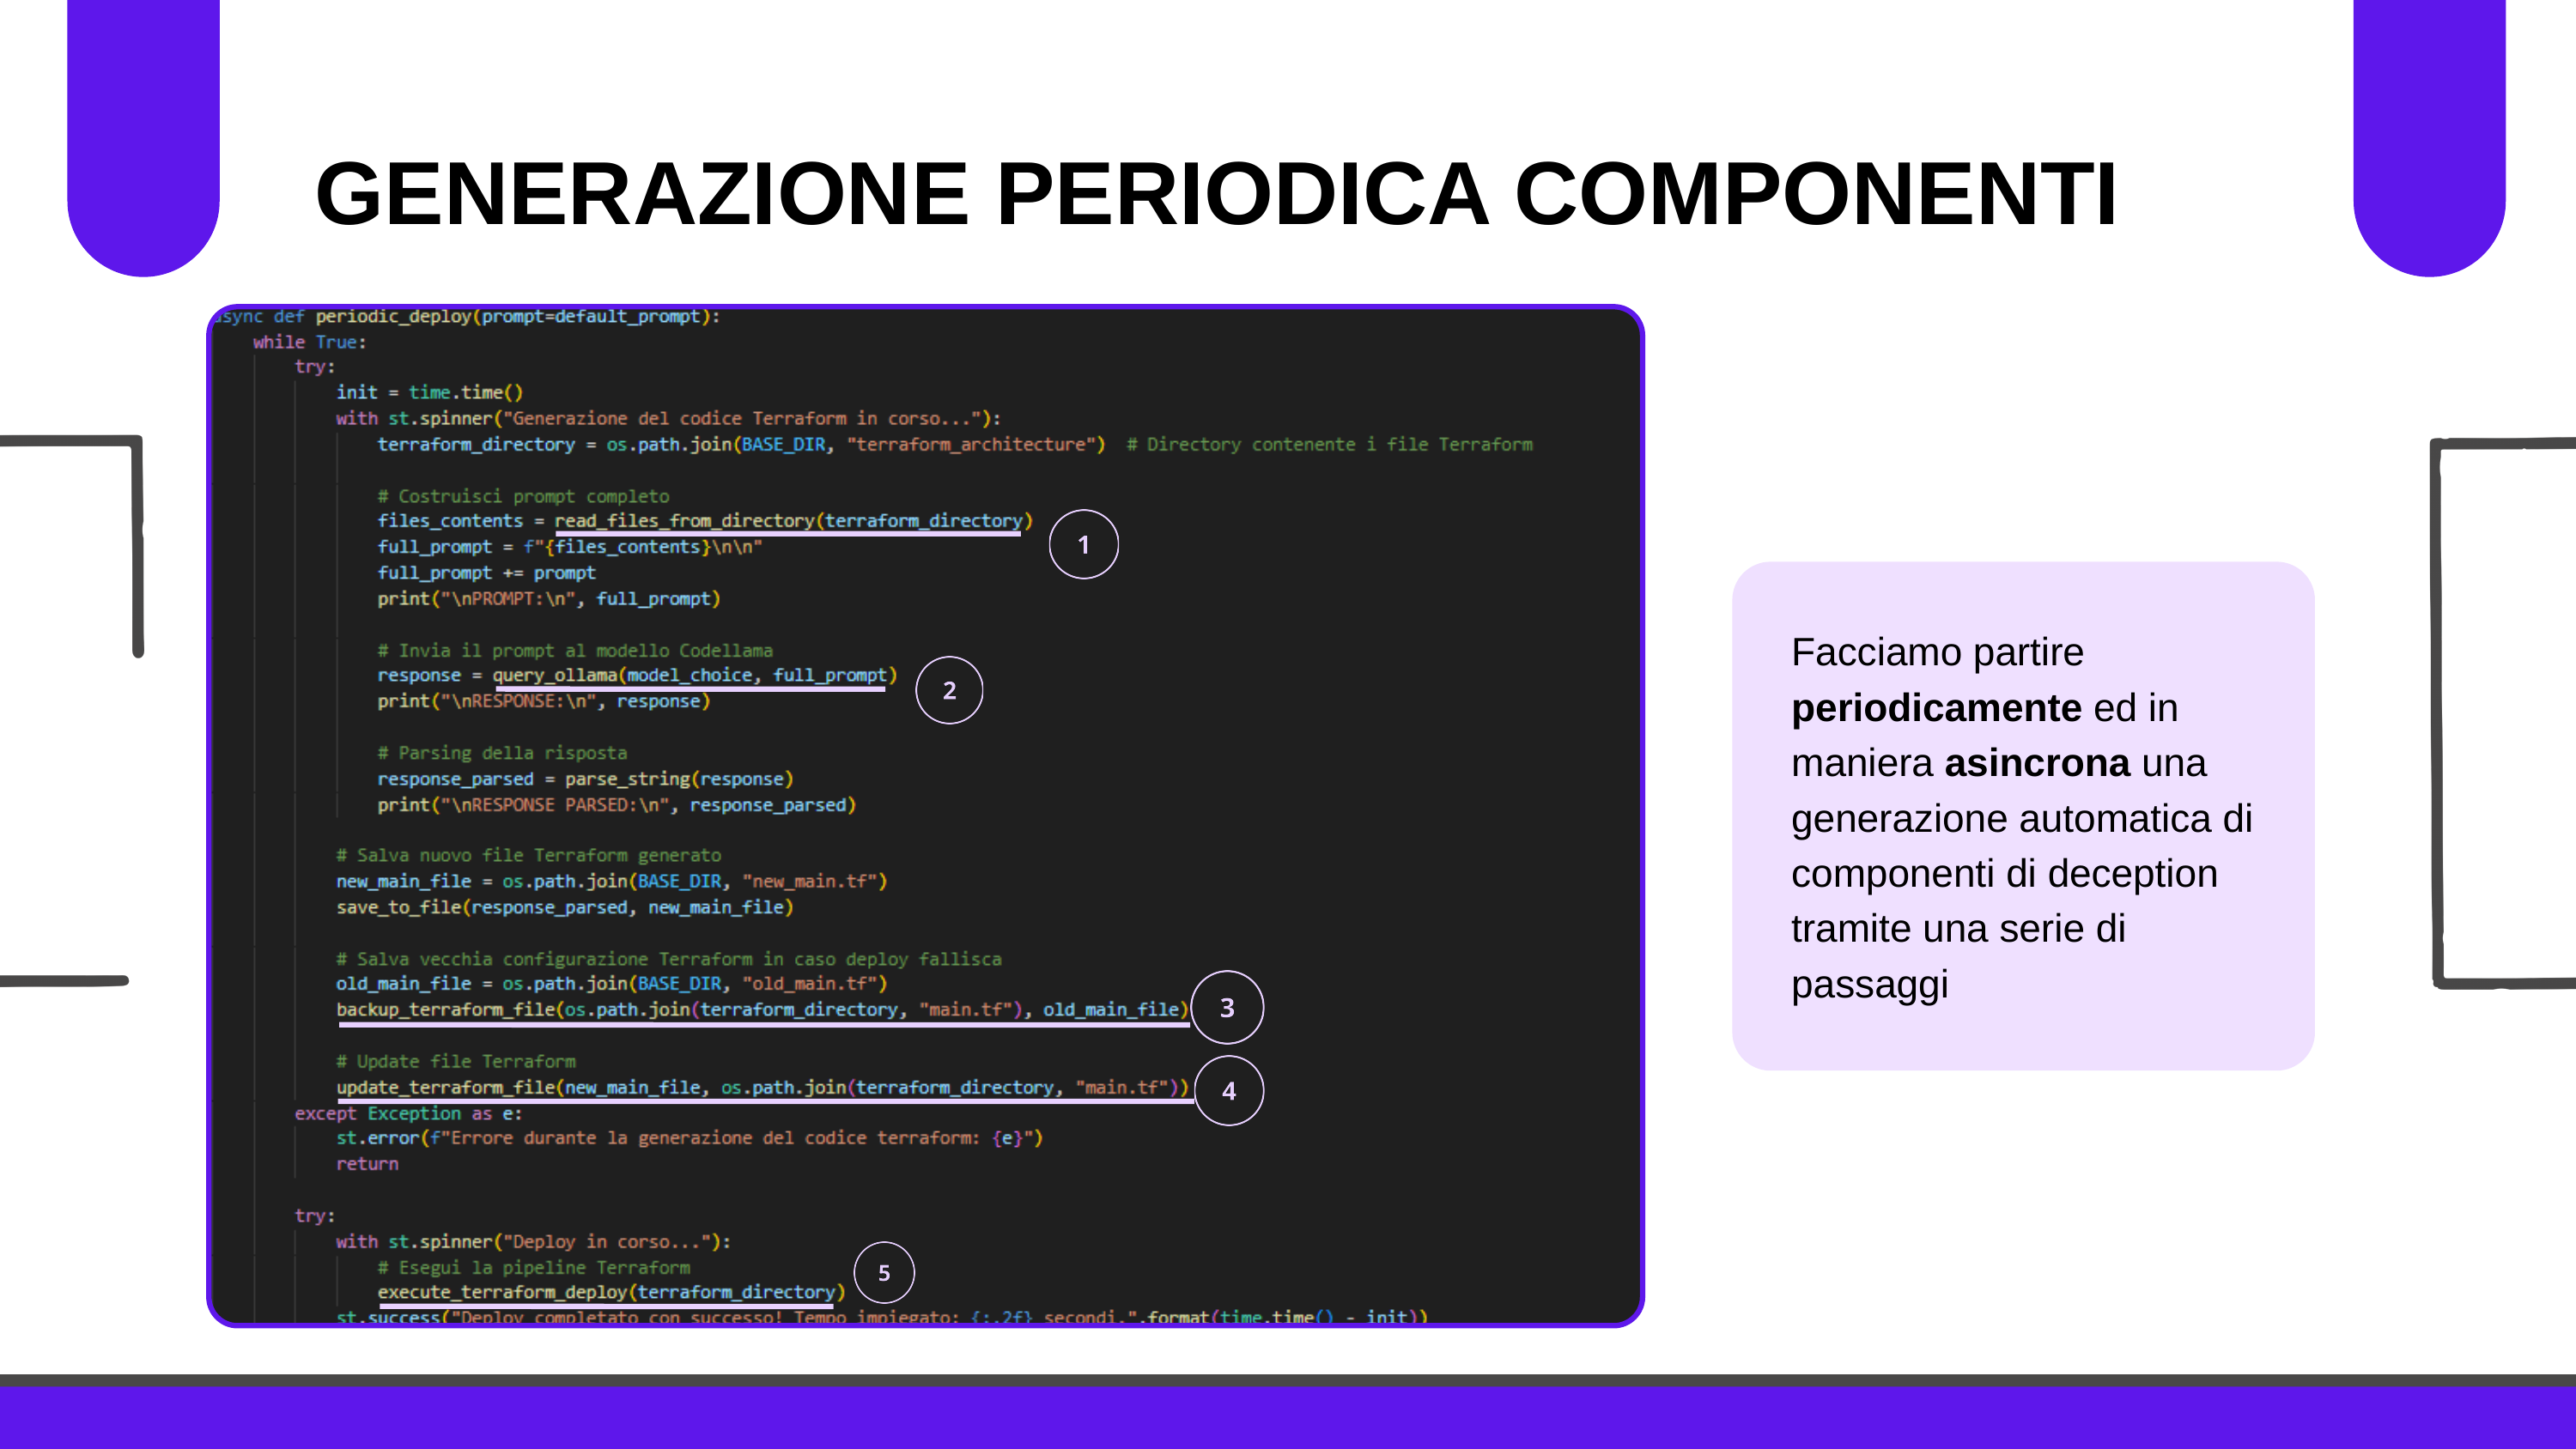

GENERAZIONE PERIODICA COMPONENTI

Facciamo partire periodicamente ed in maniera asincrona una generazione automatica di componenti di deception tramite una serie di passaggi